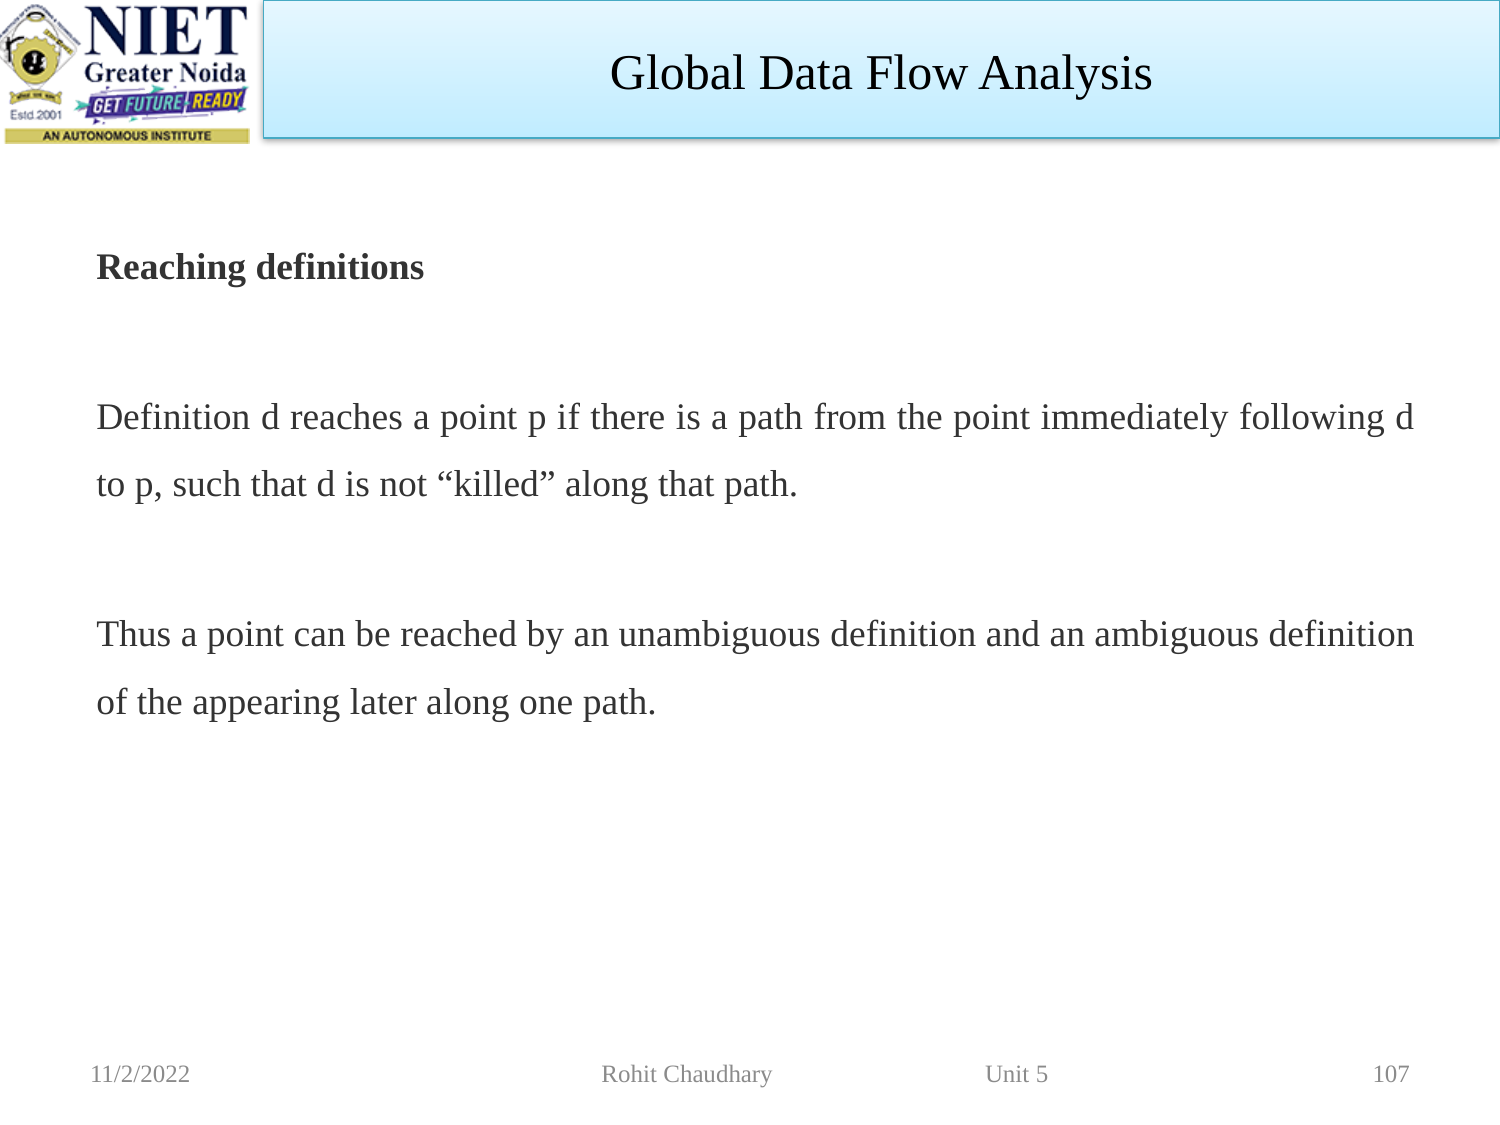

Global Data Flow Analysis

Reaching definitions

Definition d reaches a point p if there is a path from the point immediately following d to p, such that d is not “killed” along that path.

Thus a point can be reached by an unambiguous definition and an ambiguous definition of the appearing later along one path.
11/2/2022
Rohit Chaudhary                                  Unit 5
107